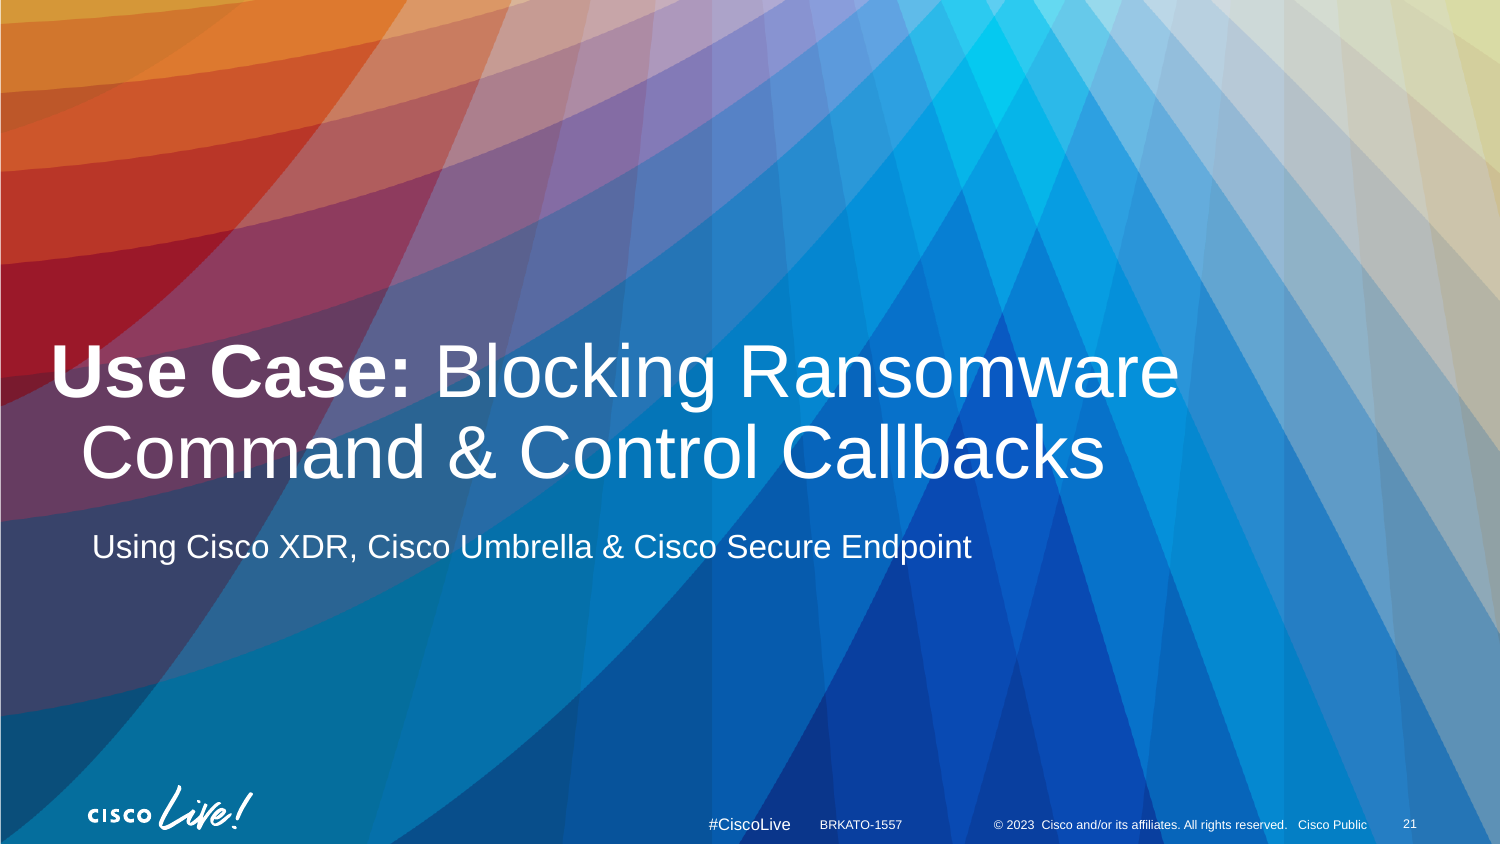

# Use Case: Blocking Ransomware Command & Control Callbacks
Using Cisco XDR, Cisco Umbrella & Cisco Secure Endpoint
21
BRKATO-1557